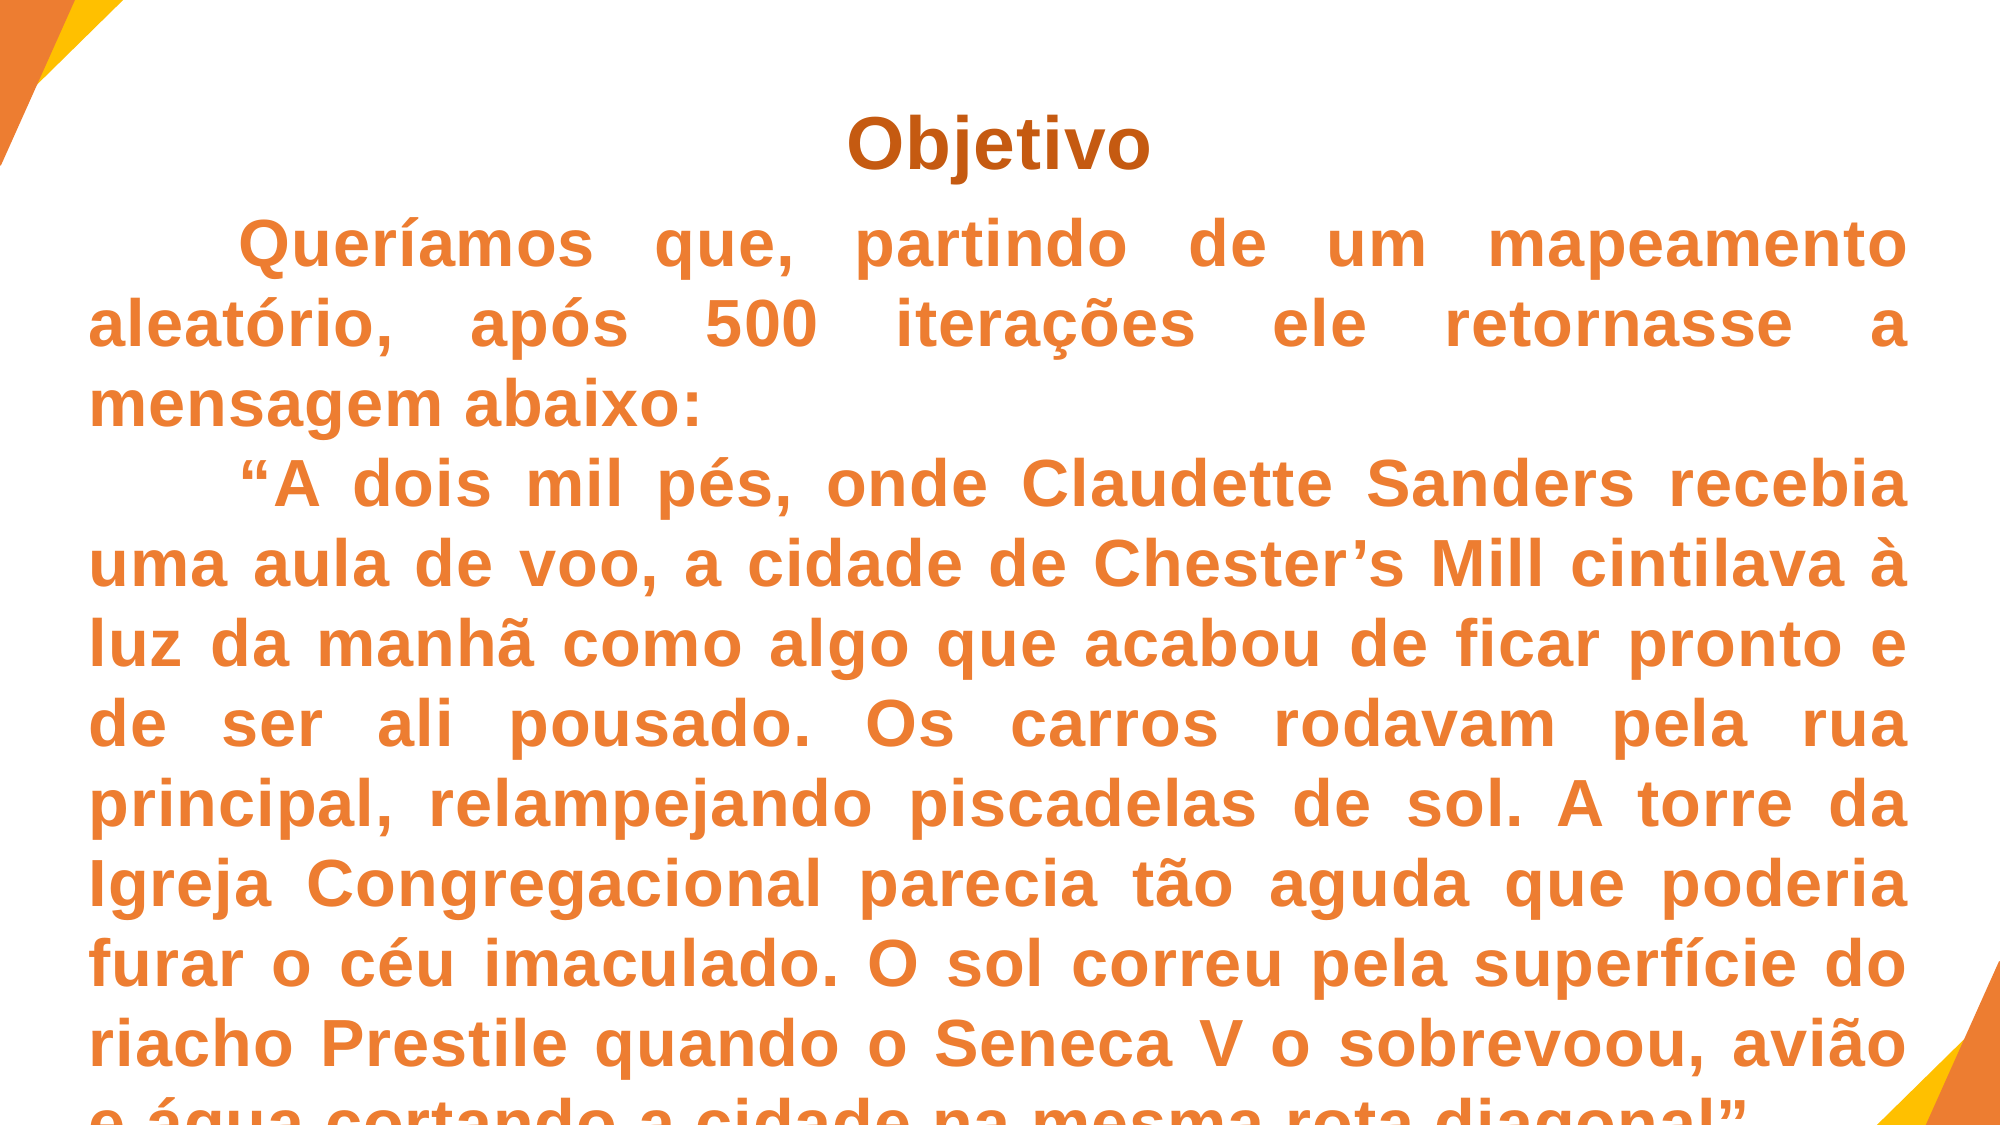

Objetivo
	Queríamos que, partindo de um mapeamento aleatório, após 500 iterações ele retornasse a mensagem abaixo:
	“A dois mil pés, onde Claudette Sanders recebia uma aula de voo, a cidade de Chester’s Mill cintilava à luz da manhã como algo que acabou de ficar pronto e de ser ali pousado. Os carros rodavam pela rua principal, relampejando piscadelas de sol. A torre da Igreja Congregacional parecia tão aguda que poderia furar o céu imaculado. O sol correu pela superfície do riacho Prestile quando o Seneca V o sobrevoou, avião e água cortando a cidade na mesma rota diagonal”